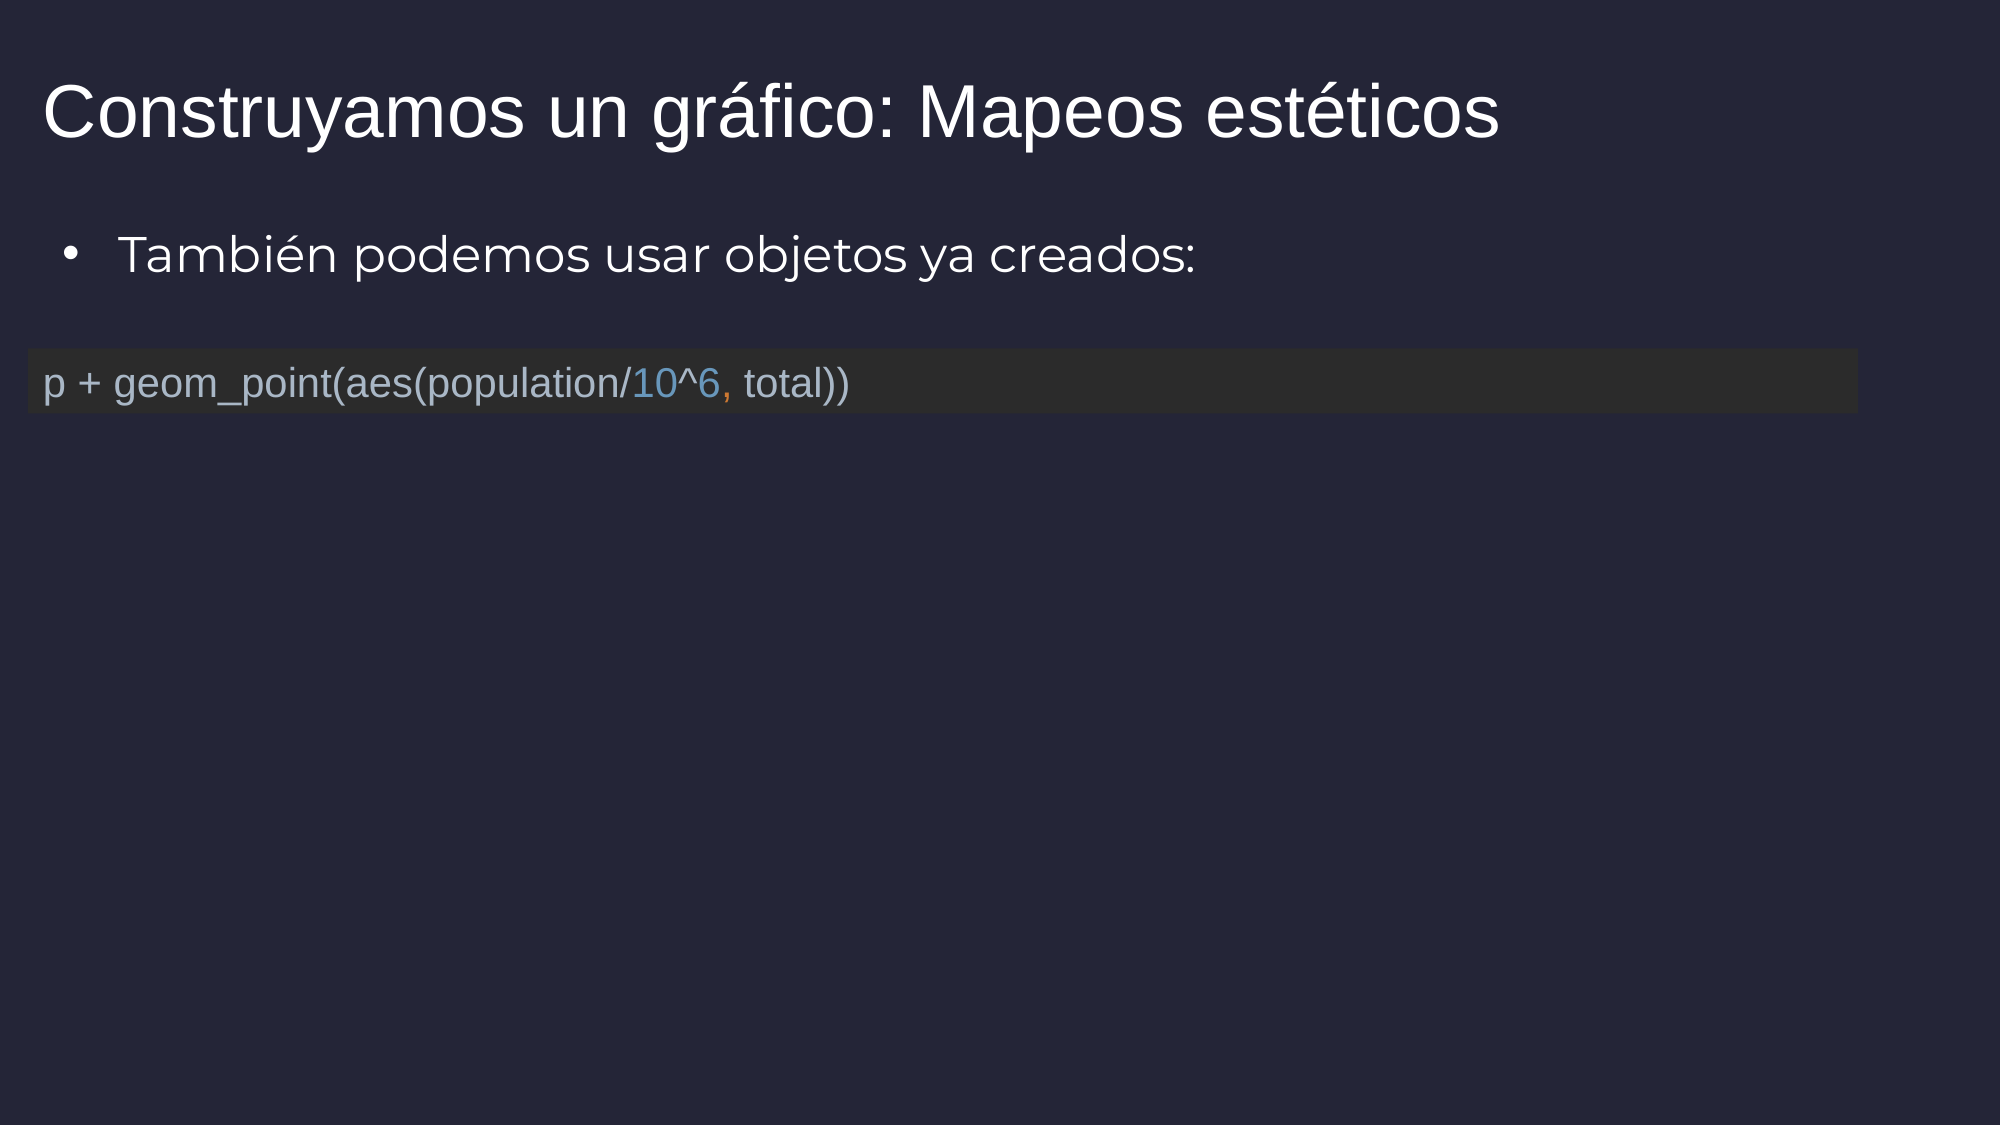

# Construyamos un gráfico: Mapeos estéticos
También podemos usar objetos ya creados:
p + geom_point(aes(population/10^6, total))